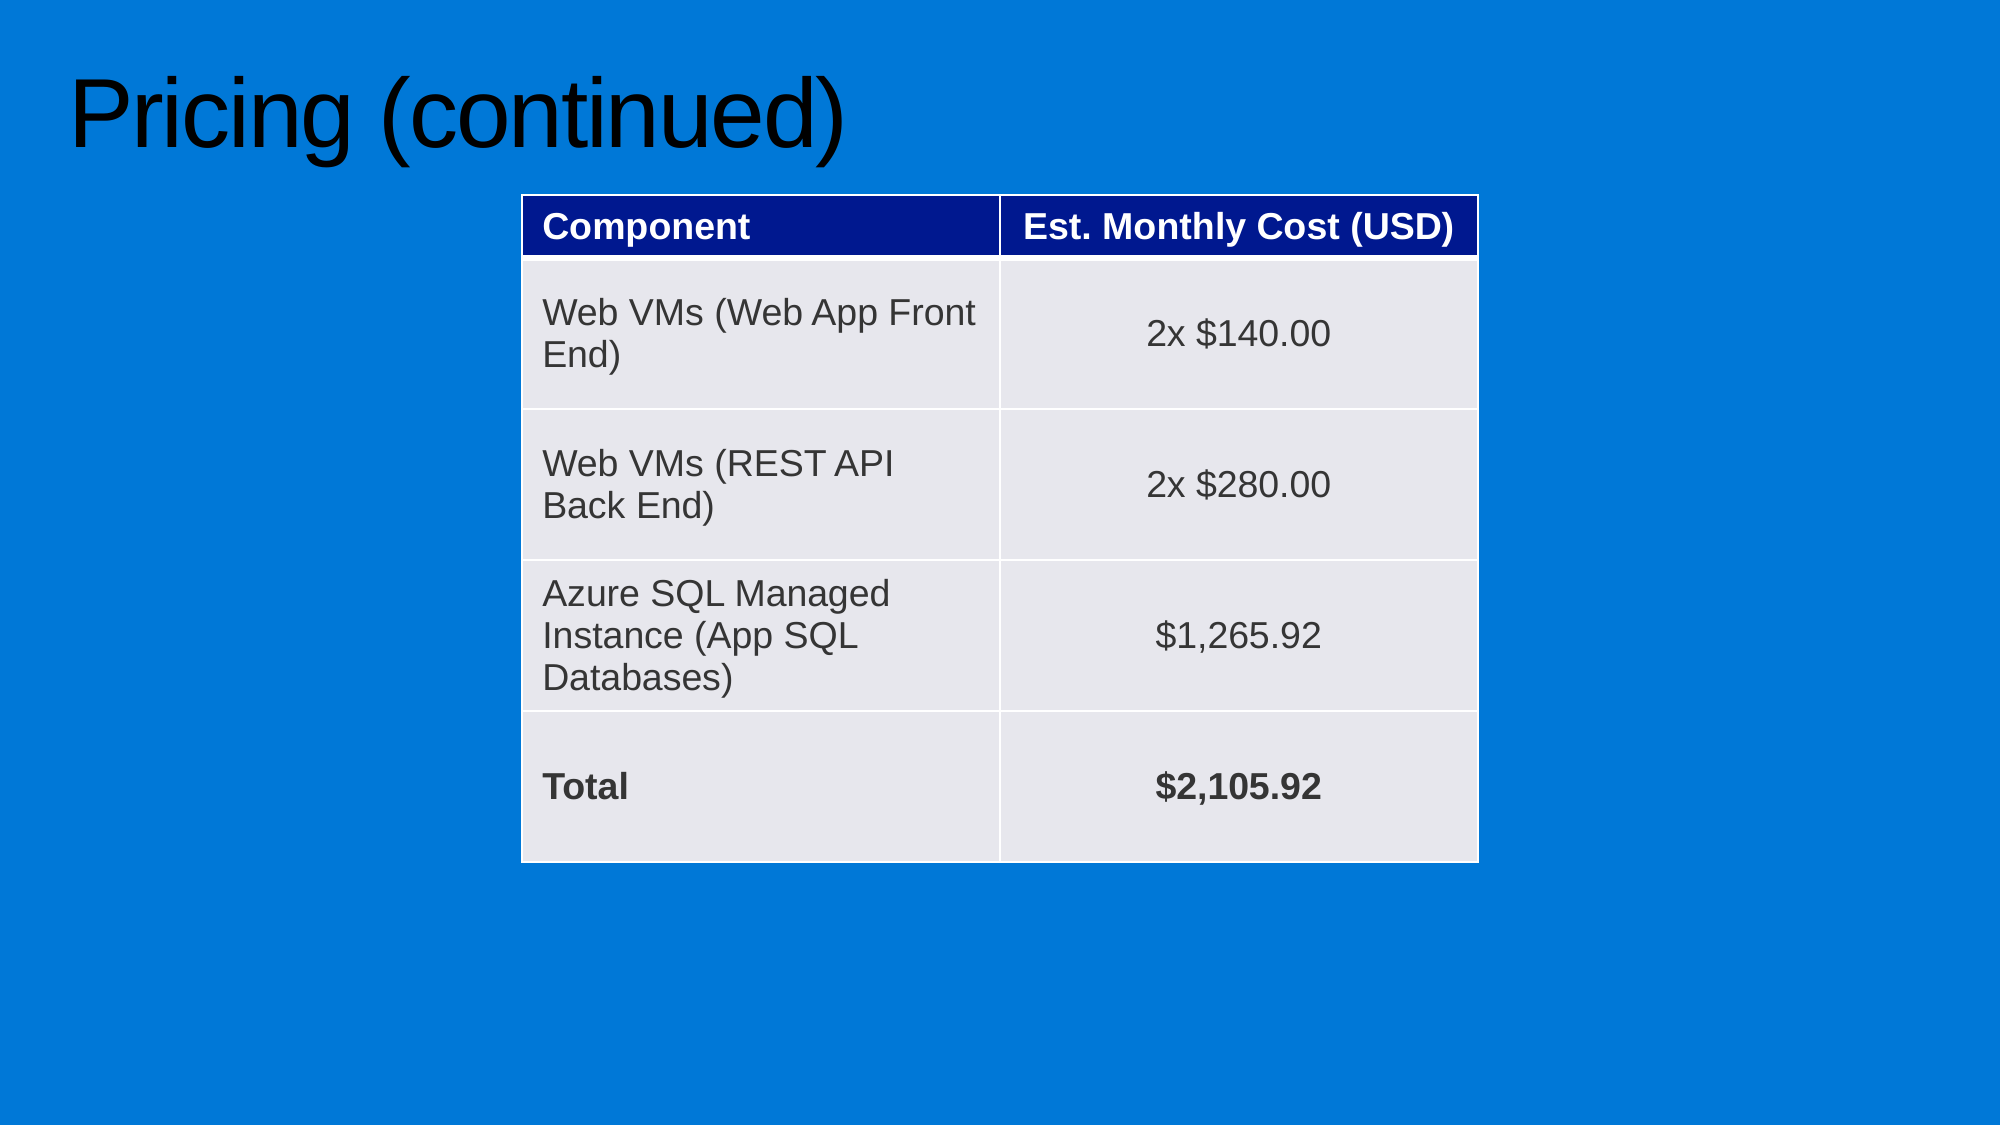

# Pricing (continued)
| Component | Est. Monthly Cost (USD) |
| --- | --- |
| Web VMs (Web App Front End) | 2x $140.00 |
| Web VMs (REST API Back End) | 2x $280.00 |
| Azure SQL Managed Instance (App SQL Databases) | $1,265.92 |
| Total | $2,105.92 |